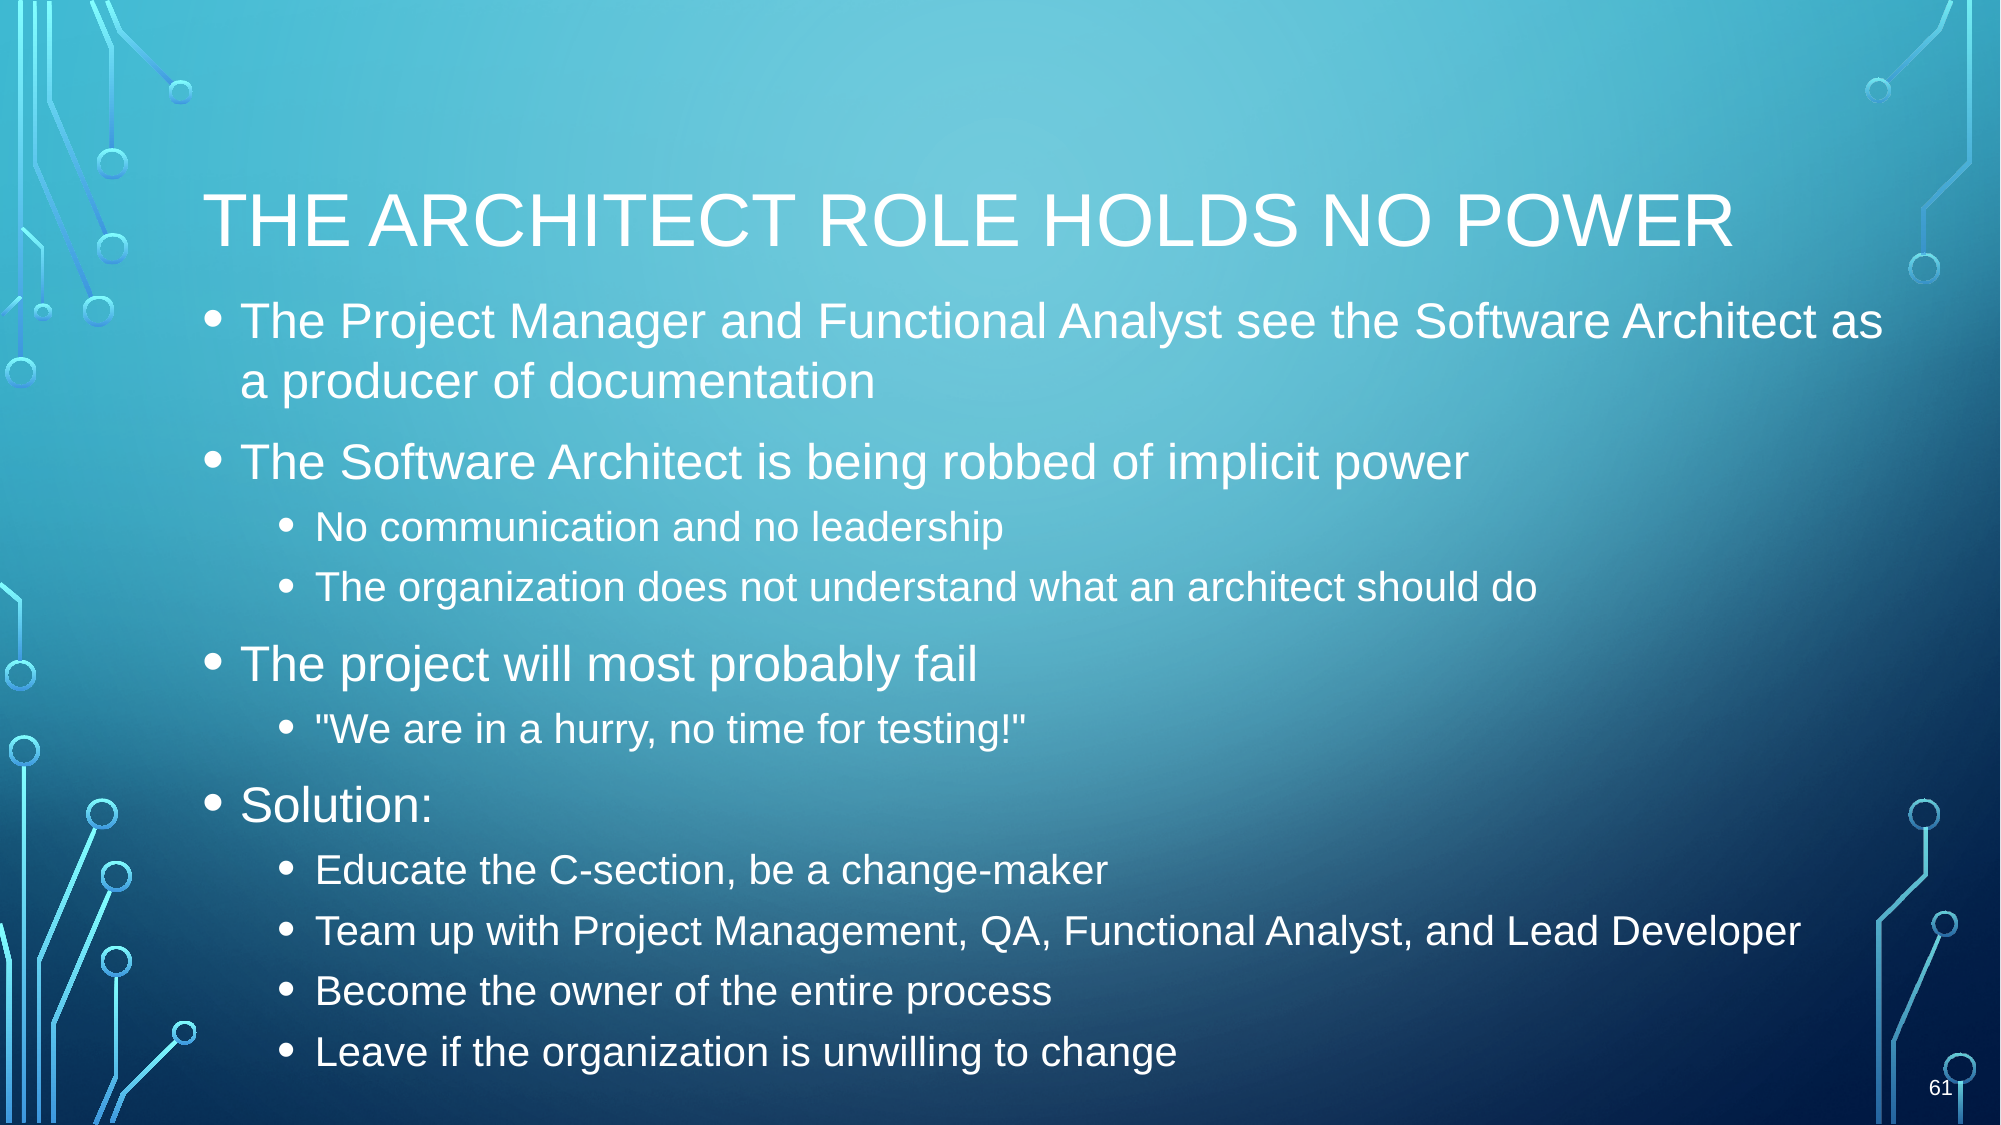

# The Architect Role Holds No Power
The Project Manager and Functional Analyst see the Software Architect as
a producer of documentation
The Software Architect is being robbed of implicit power
No communication and no leadership
The organization does not understand what an architect should do
The project will most probably fail
"We are in a hurry, no time for testing!"
Solution:
Educate the C-section, be a change-maker
Team up with Project Management, QA, Functional Analyst, and Lead Developer
Become the owner of the entire process
Leave if the organization is unwilling to change
61